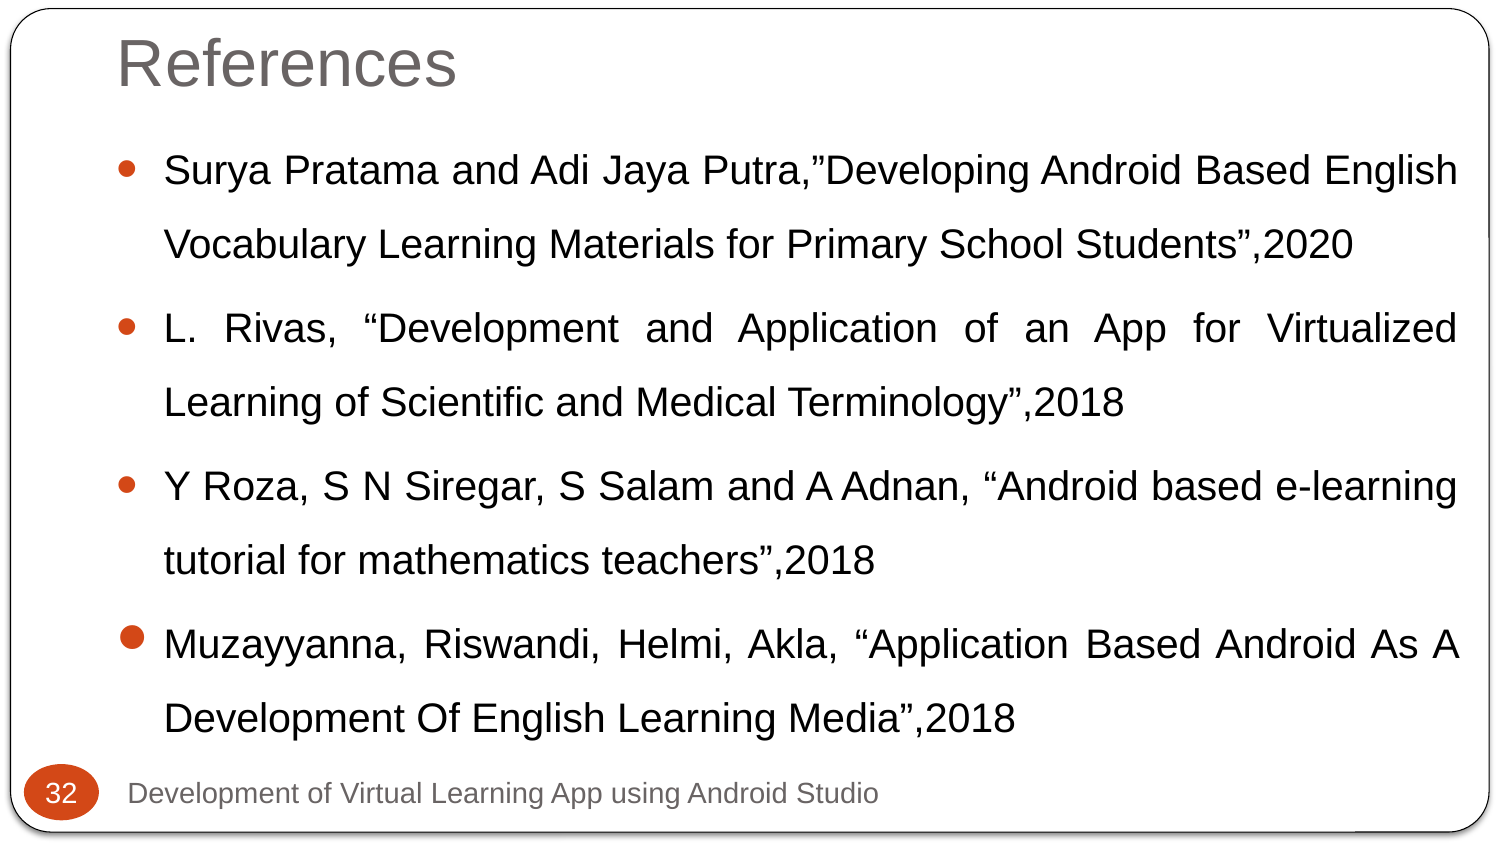

# References
Surya Pratama and Adi Jaya Putra,”Developing Android Based English Vocabulary Learning Materials for Primary School Students”,2020

L. Rivas, “Development and Application of an App for Virtualized Learning of Scientific and Medical Terminology”,2018

Y Roza, S N Siregar, S Salam and A Adnan, “Android based e-learning tutorial for mathematics teachers”,2018

Muzayyanna, Riswandi, Helmi, Akla, “Application Based Android As A Development Of English Learning Media”,2018

32
Development of Virtual Learning App using Android Studio